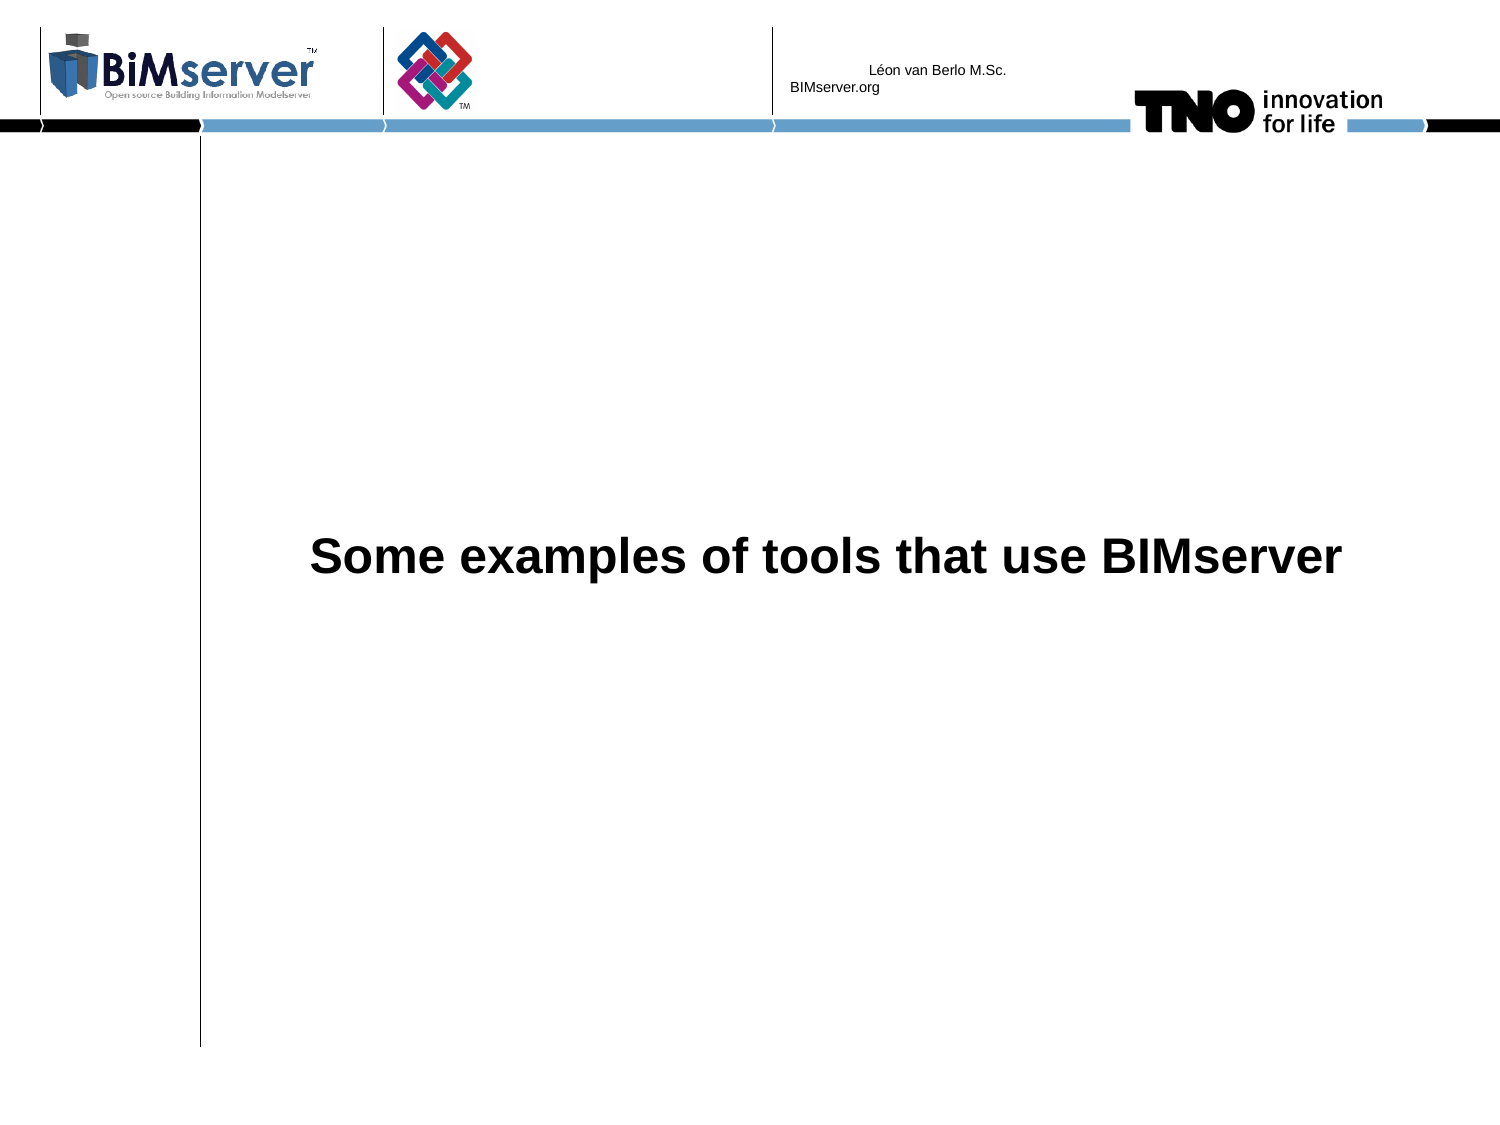

Léon van Berlo M.Sc.
BIMserver.org
# Some examples of tools that use BIMserver